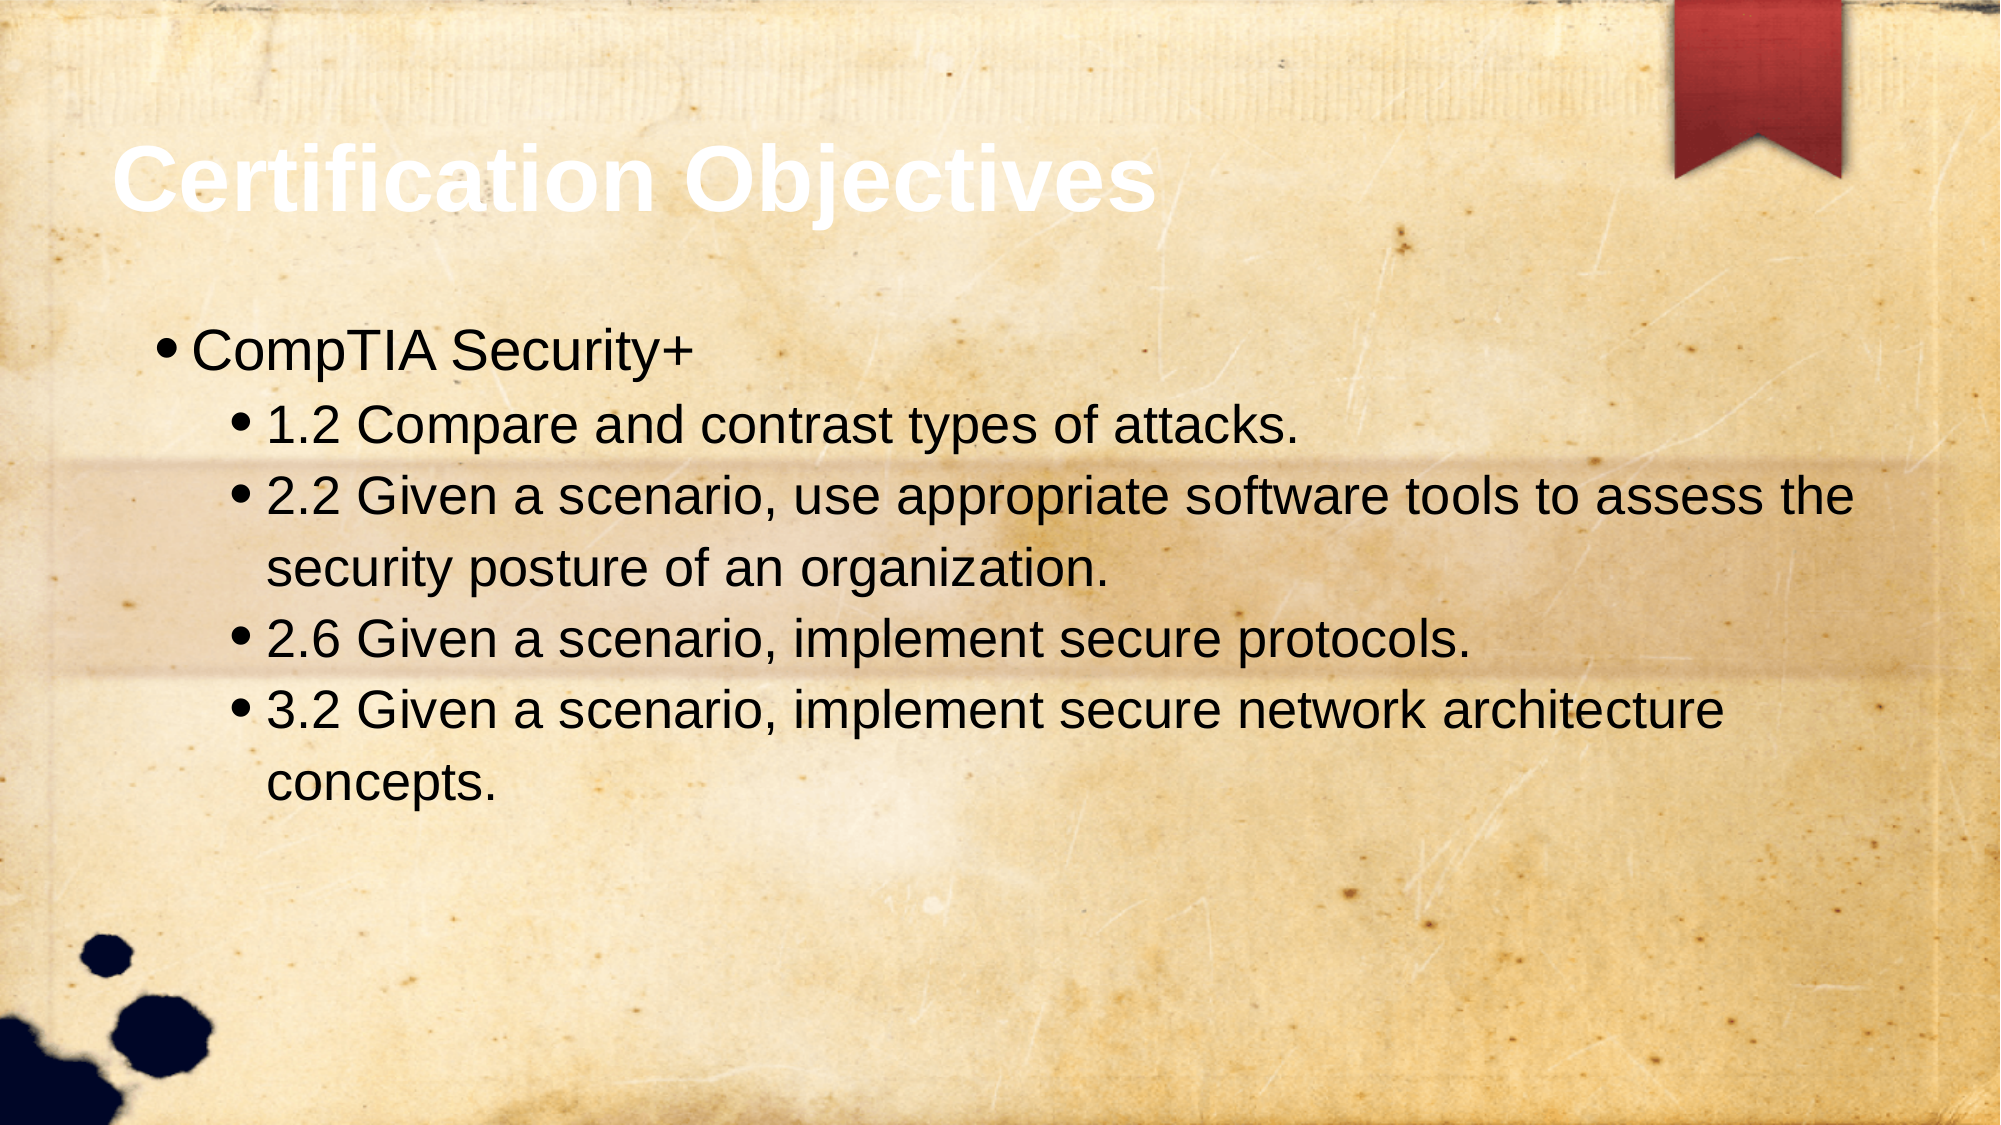

Certification Objectives
CompTIA Security+
1.2 Compare and contrast types of attacks.
2.2 Given a scenario, use appropriate software tools to assess the security posture of an organization.
2.6 Given a scenario, implement secure protocols.
3.2 Given a scenario, implement secure network architecture concepts.